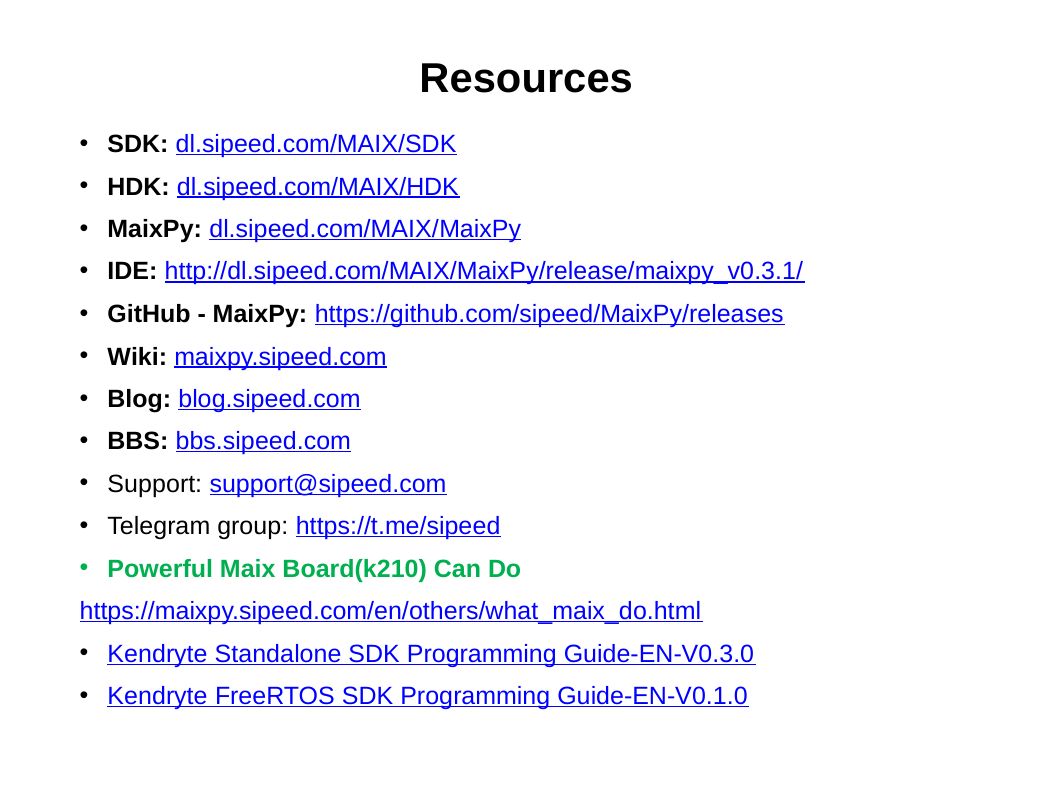

# Resources
SDK: dl.sipeed.com/MAIX/SDK
HDK: dl.sipeed.com/MAIX/HDK
MaixPy: dl.sipeed.com/MAIX/MaixPy
IDE: http://dl.sipeed.com/MAIX/MaixPy/release/maixpy_v0.3.1/
GitHub - MaixPy: https://github.com/sipeed/MaixPy/releases
Wiki: maixpy.sipeed.com
Blog: blog.sipeed.com
BBS: bbs.sipeed.com
Support: support@sipeed.com
Telegram group: https://t.me/sipeed
Powerful Maix Board(k210) Can Do
https://maixpy.sipeed.com/en/others/what_maix_do.html
Kendryte Standalone SDK Programming Guide-EN-V0.3.0
Kendryte FreeRTOS SDK Programming Guide-EN-V0.1.0